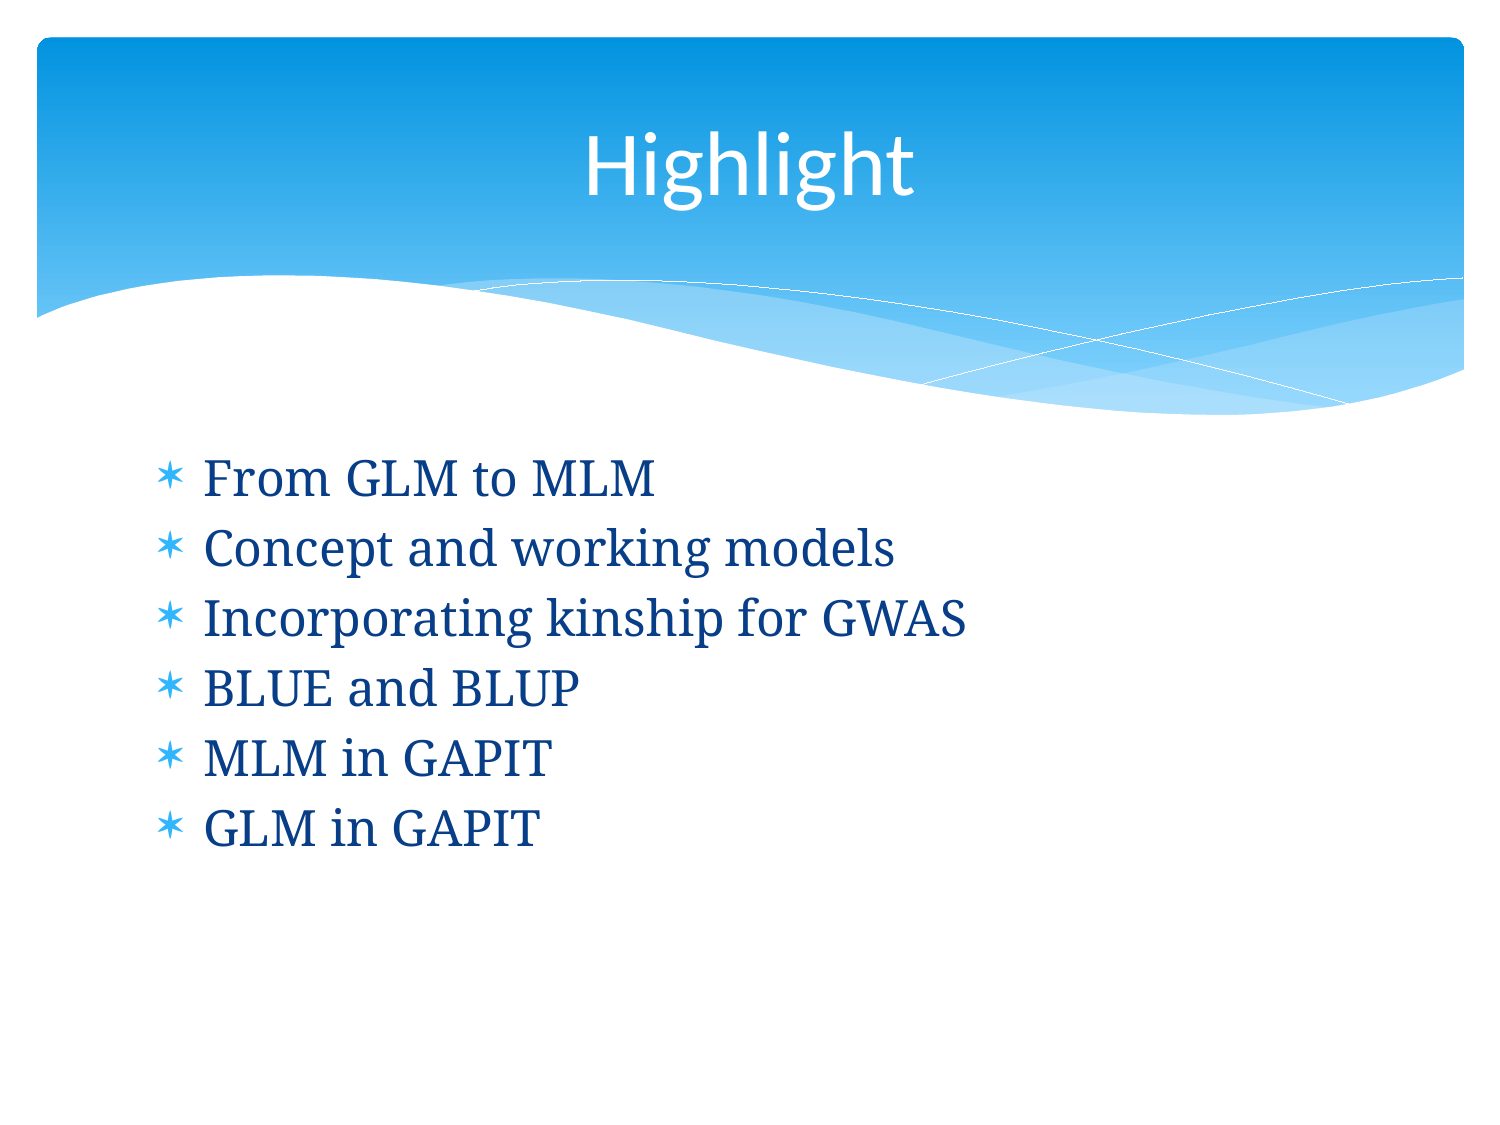

# Highlight
From GLM to MLM
Concept and working models
Incorporating kinship for GWAS
BLUE and BLUP
MLM in GAPIT
GLM in GAPIT